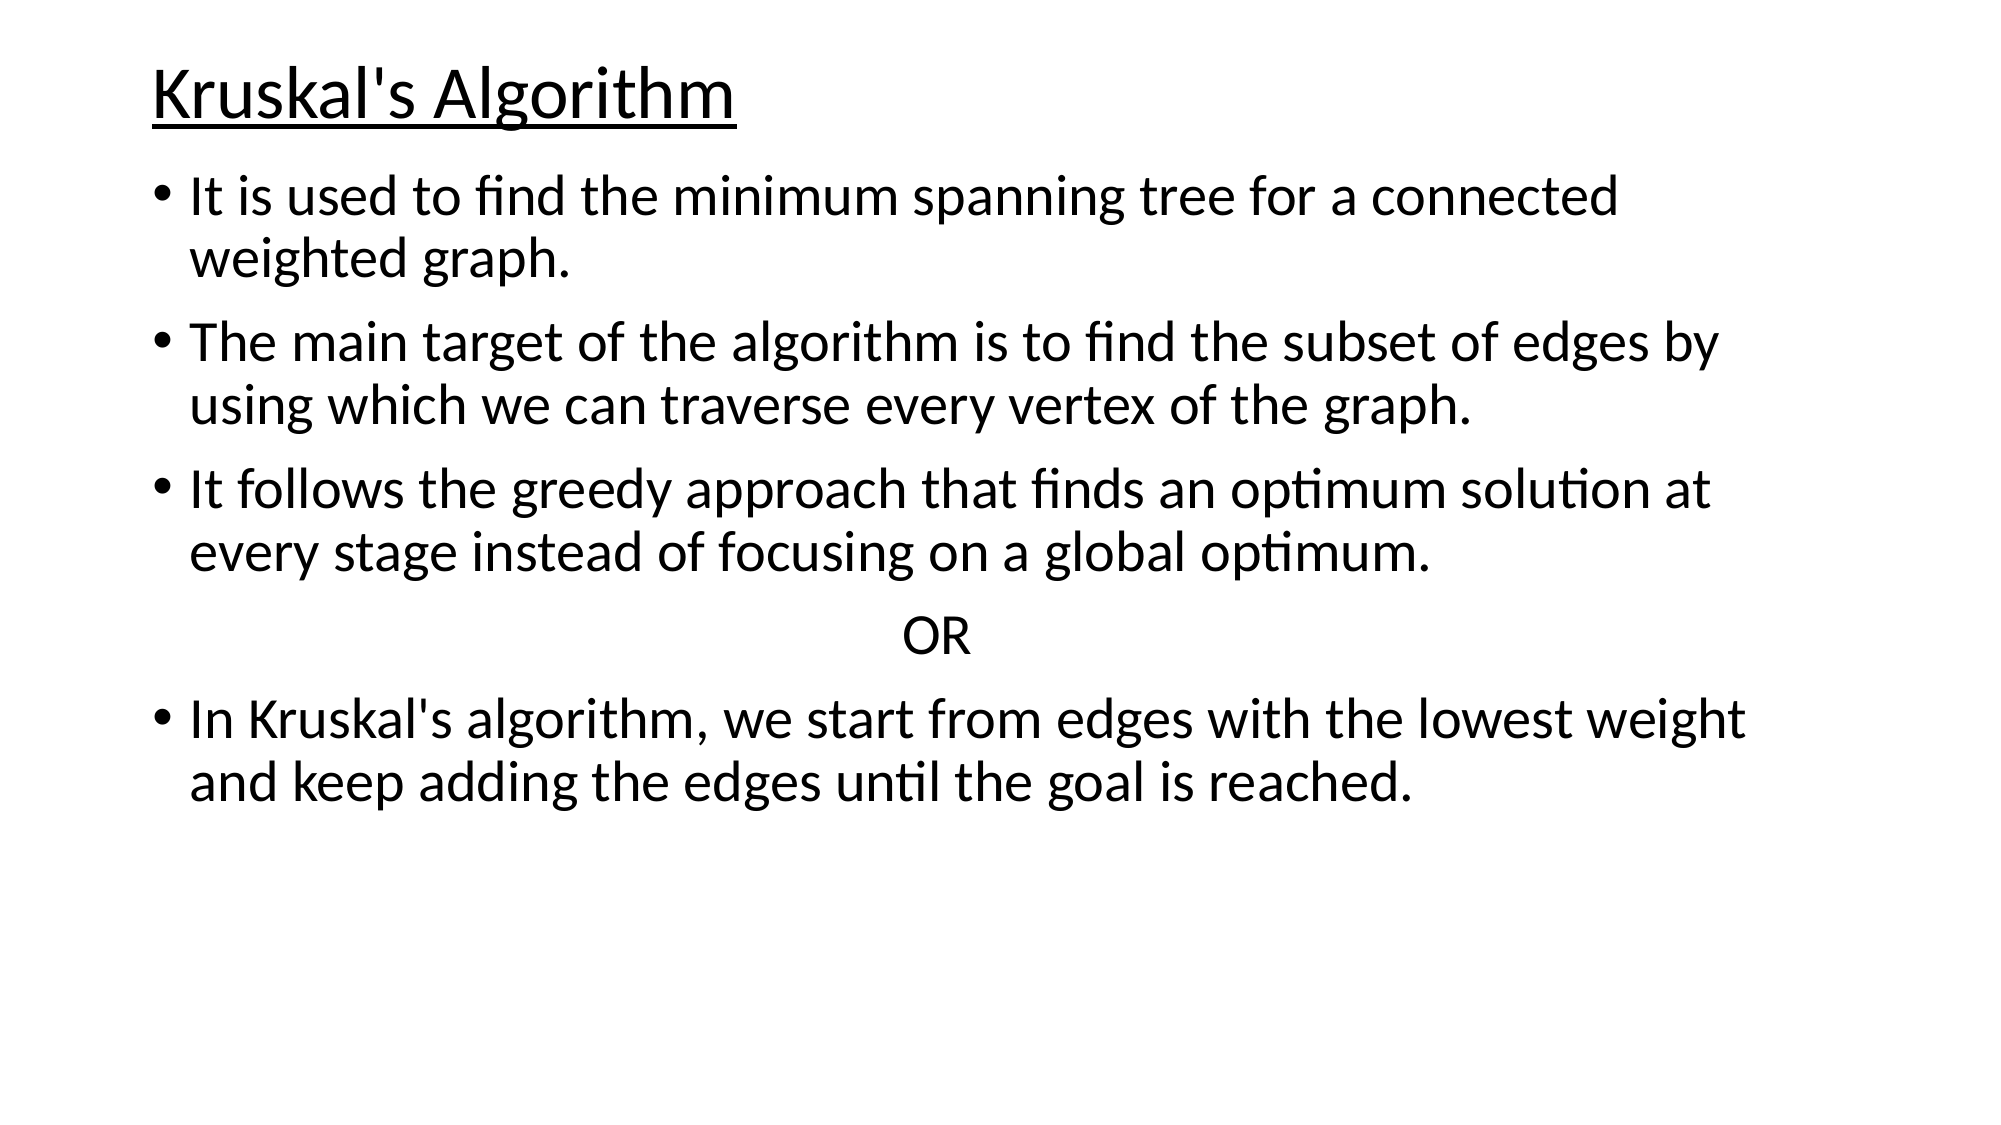

# Kruskal's Algorithm
It is used to find the minimum spanning tree for a connected weighted graph.
The main target of the algorithm is to find the subset of edges by using which we can traverse every vertex of the graph.
It follows the greedy approach that finds an optimum solution at every stage instead of focusing on a global optimum.
                      				OR
In Kruskal's algorithm, we start from edges with the lowest weight and keep adding the edges until the goal is reached.